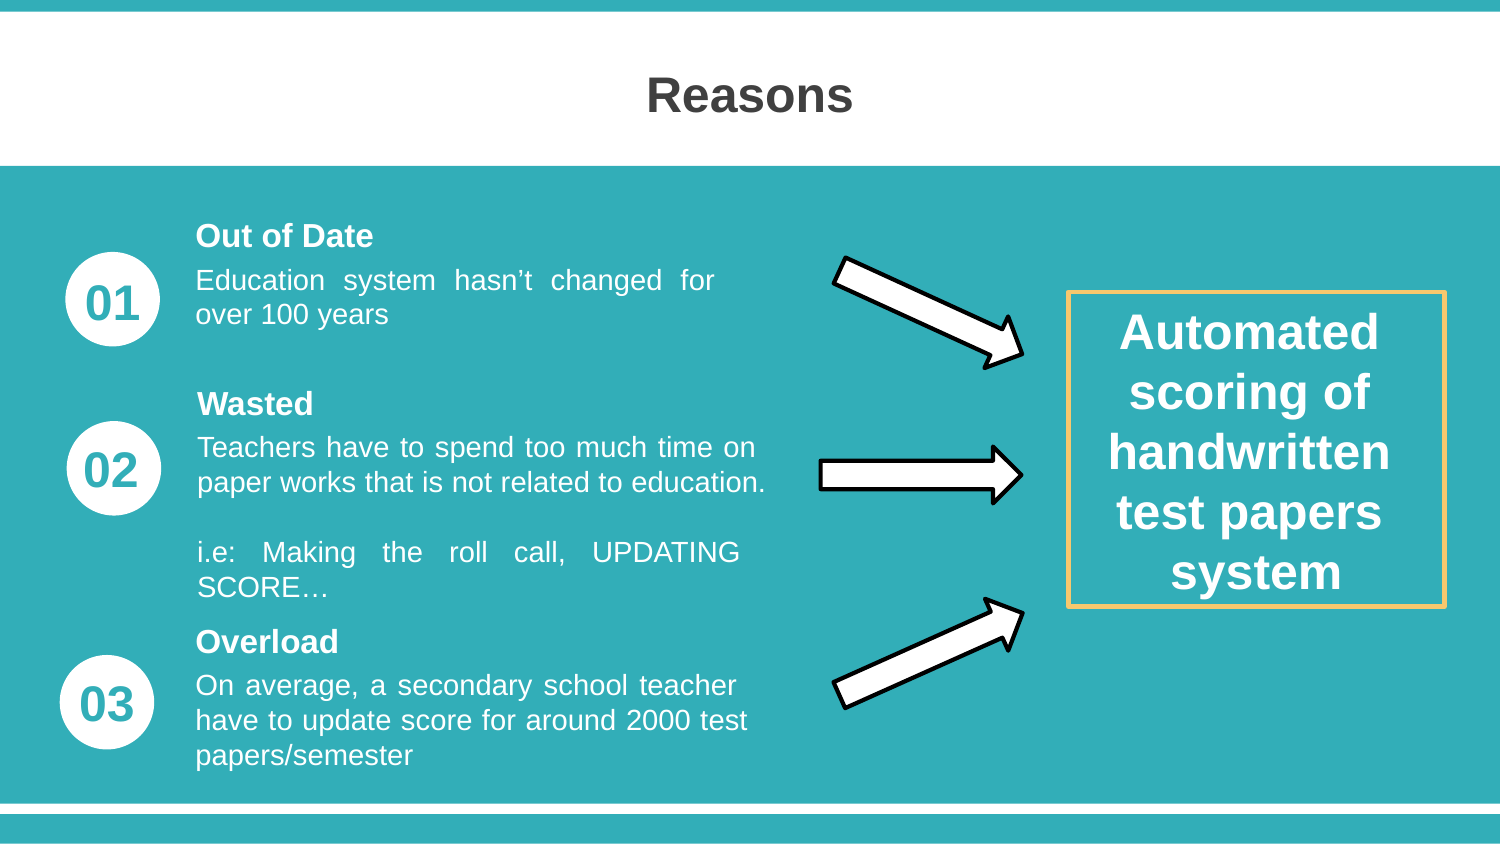

Reasons

Out of Date
Education system hasn’t changed for
over 100 years

01

Automated
scoring of
handwritten
test papers
system

Wasted
Teachers have to spend too much time on
paper works that is not related to education.
i.e: Making the roll call, UPDATING
SCORE…

02

Overload
On average, a secondary school teacher
have to update score for around 2000 test papers/semester

03